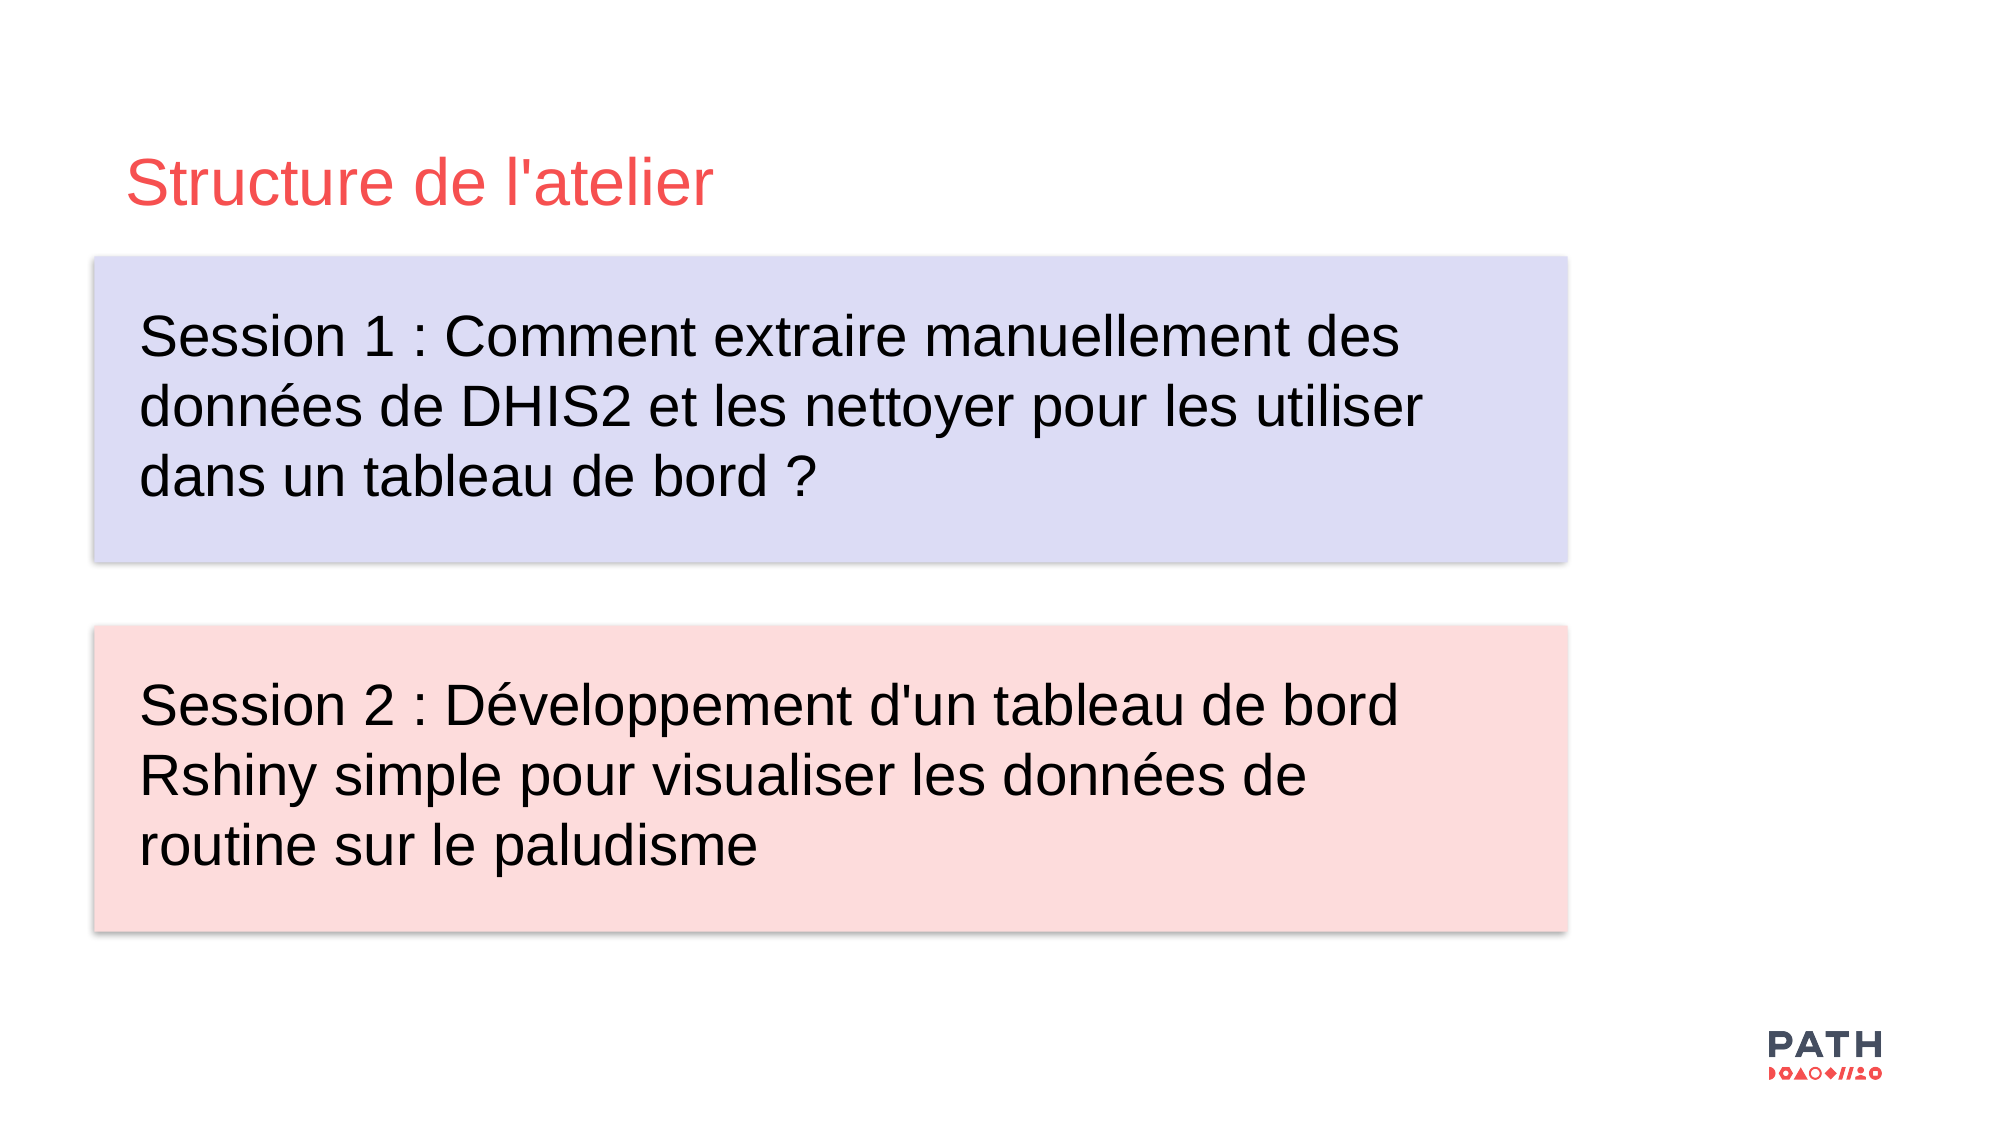

Structure de l'atelier

Session 1 : Comment extraire manuellement des données de DHIS2 et les nettoyer pour les utiliser dans un tableau de bord ?

Session 2 : Développement d'un tableau de bord Rshiny simple pour visualiser les données de routine sur le paludisme